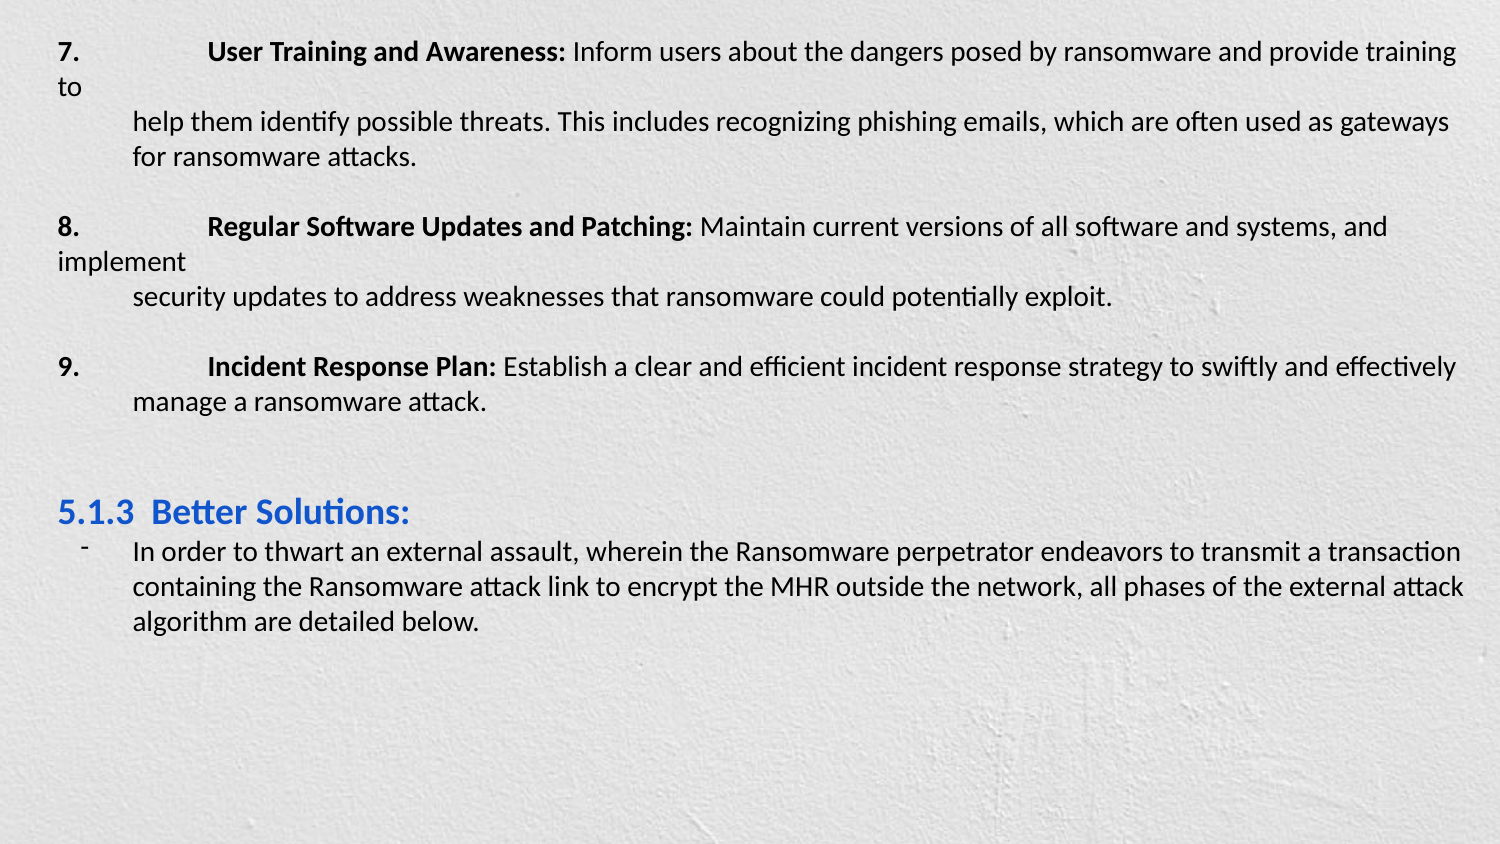

7.	User Training and Awareness: Inform users about the dangers posed by ransomware and provide training to
help them identify possible threats. This includes recognizing phishing emails, which are often used as gateways
for ransomware attacks.

8.	Regular Software Updates and Patching: Maintain current versions of all software and systems, and implement
security updates to address weaknesses that ransomware could potentially exploit.

9.	Incident Response Plan: Establish a clear and efficient incident response strategy to swiftly and effectively
manage a ransomware attack.

5.1.3  Better Solutions:
In order to thwart an external assault, wherein the Ransomware perpetrator endeavors to transmit a transaction containing the Ransomware attack link to encrypt the MHR outside the network, all phases of the external attack algorithm are detailed below.